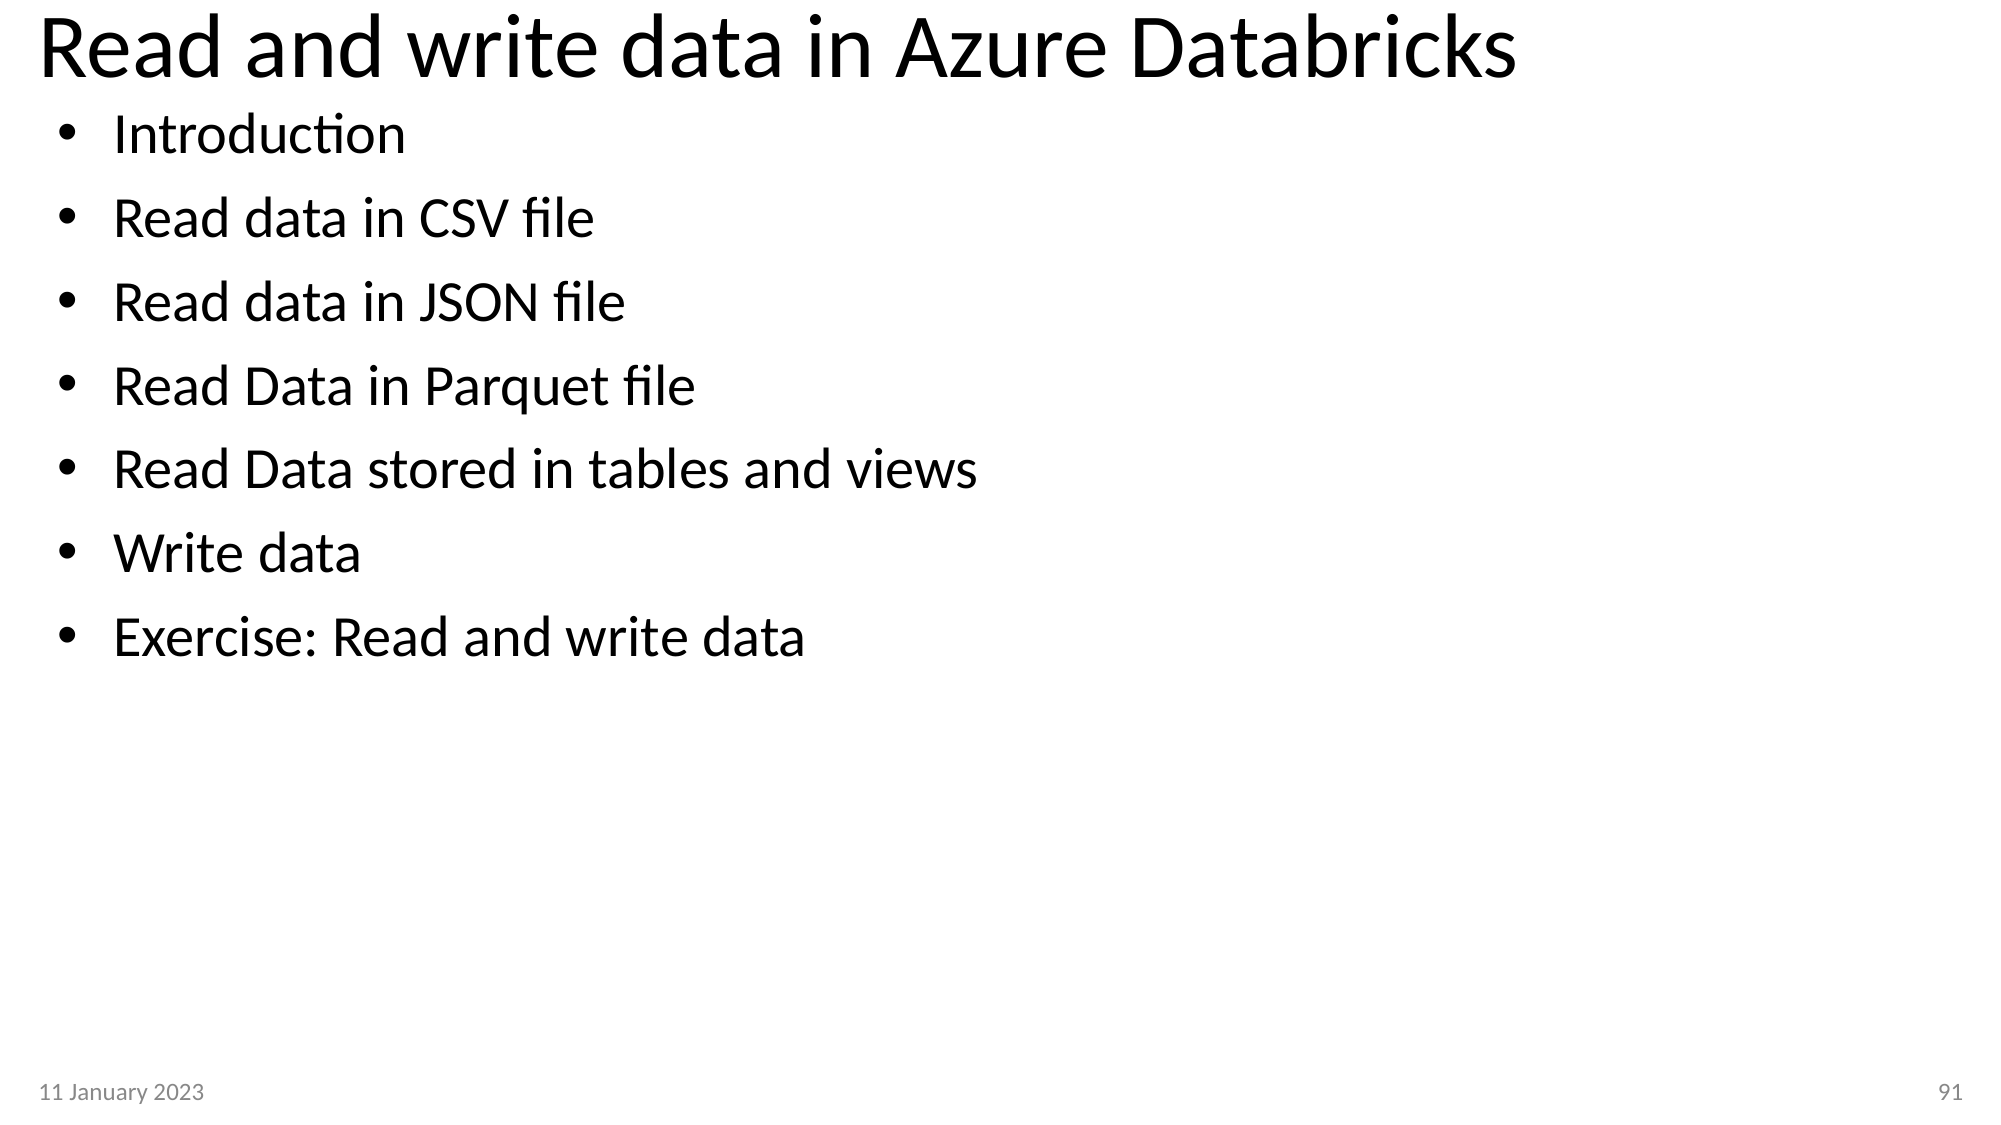

# Read and write data in Azure Databricks
Introduction
Read data in CSV file
Read data in JSON file
Read Data in Parquet file
Read Data stored in tables and views
Write data
Exercise: Read and write data
11 January 2023
91